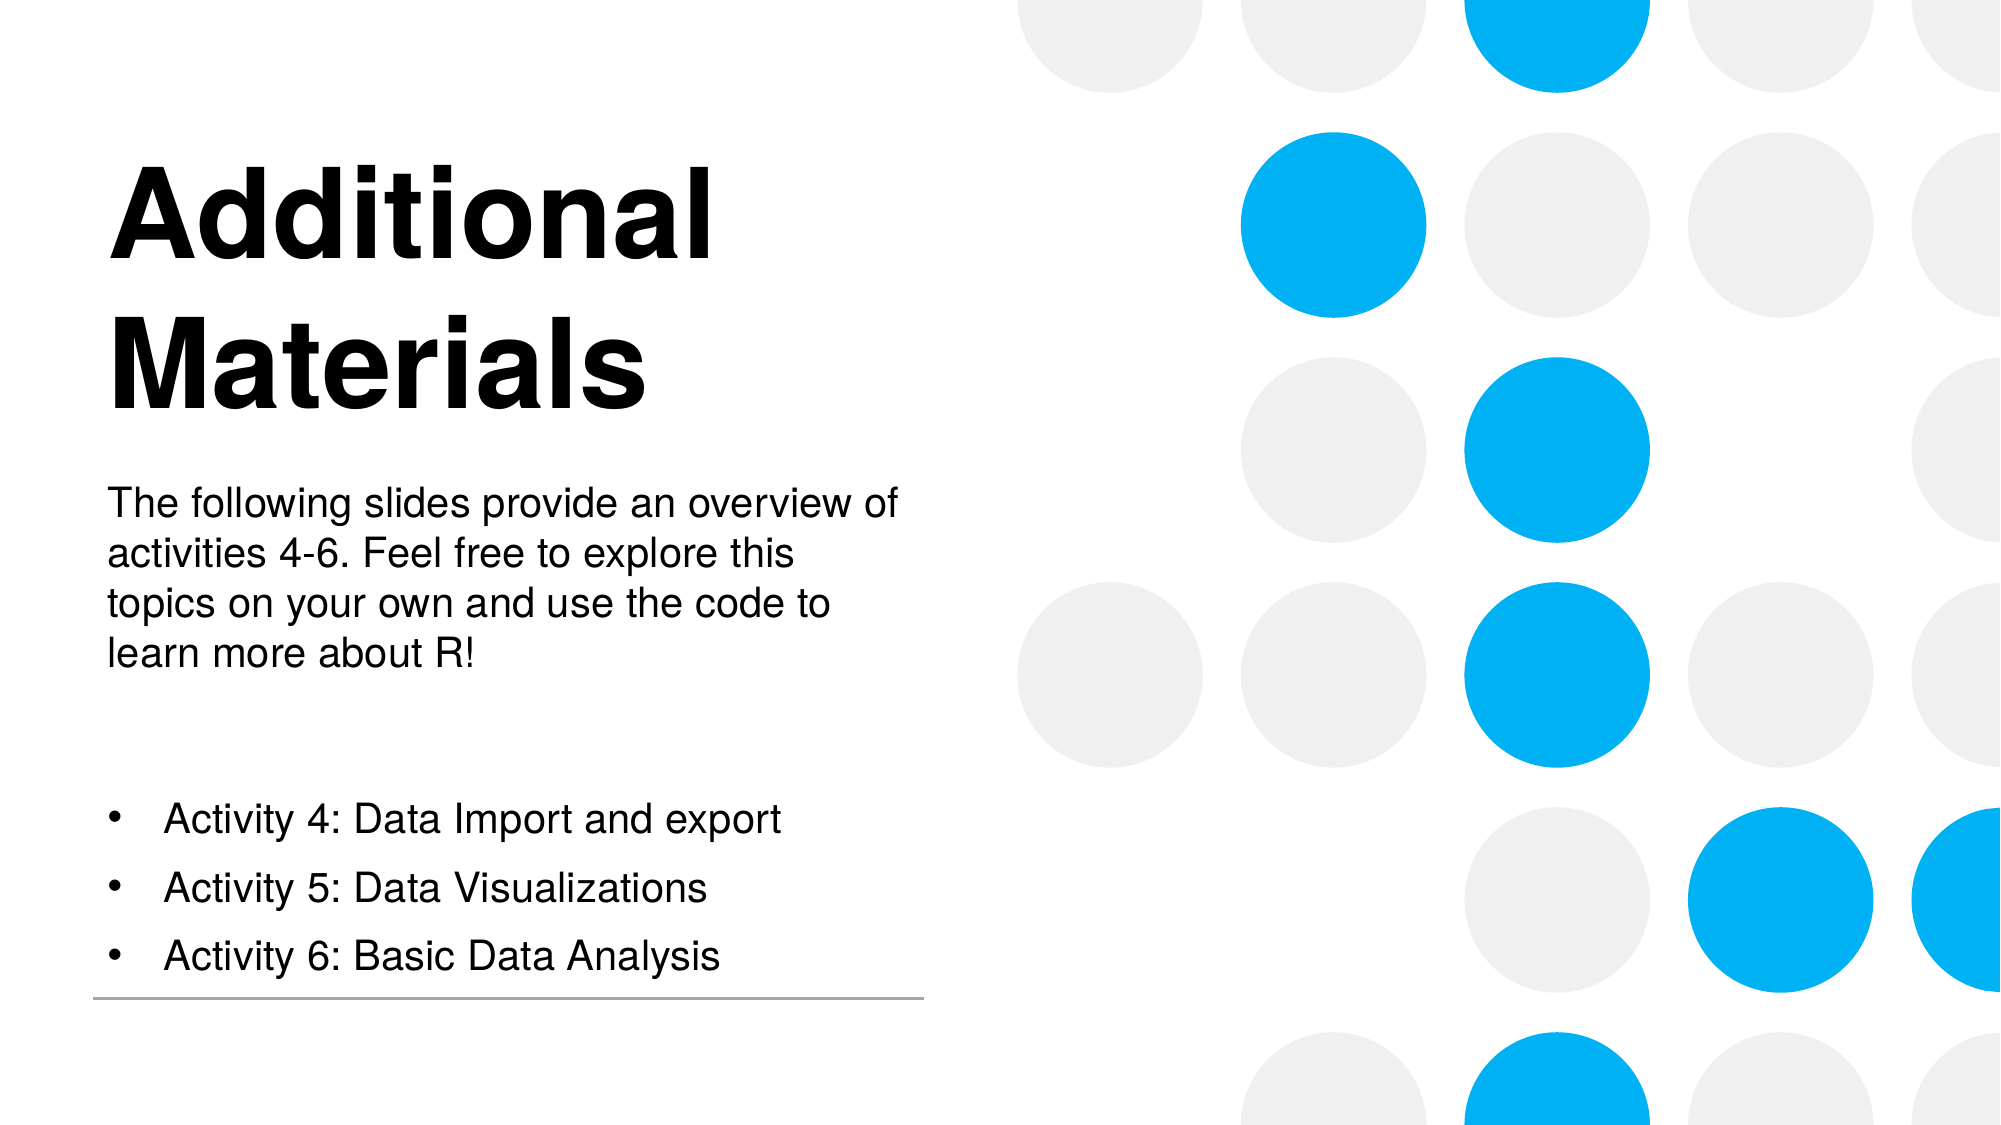

# Additional Materials
The following slides provide an overview of activities 4-6. Feel free to explore this topics on your own and use the code to learn more about R!
Activity 4: Data Import and export
Activity 5: Data Visualizations
Activity 6: Basic Data Analysis